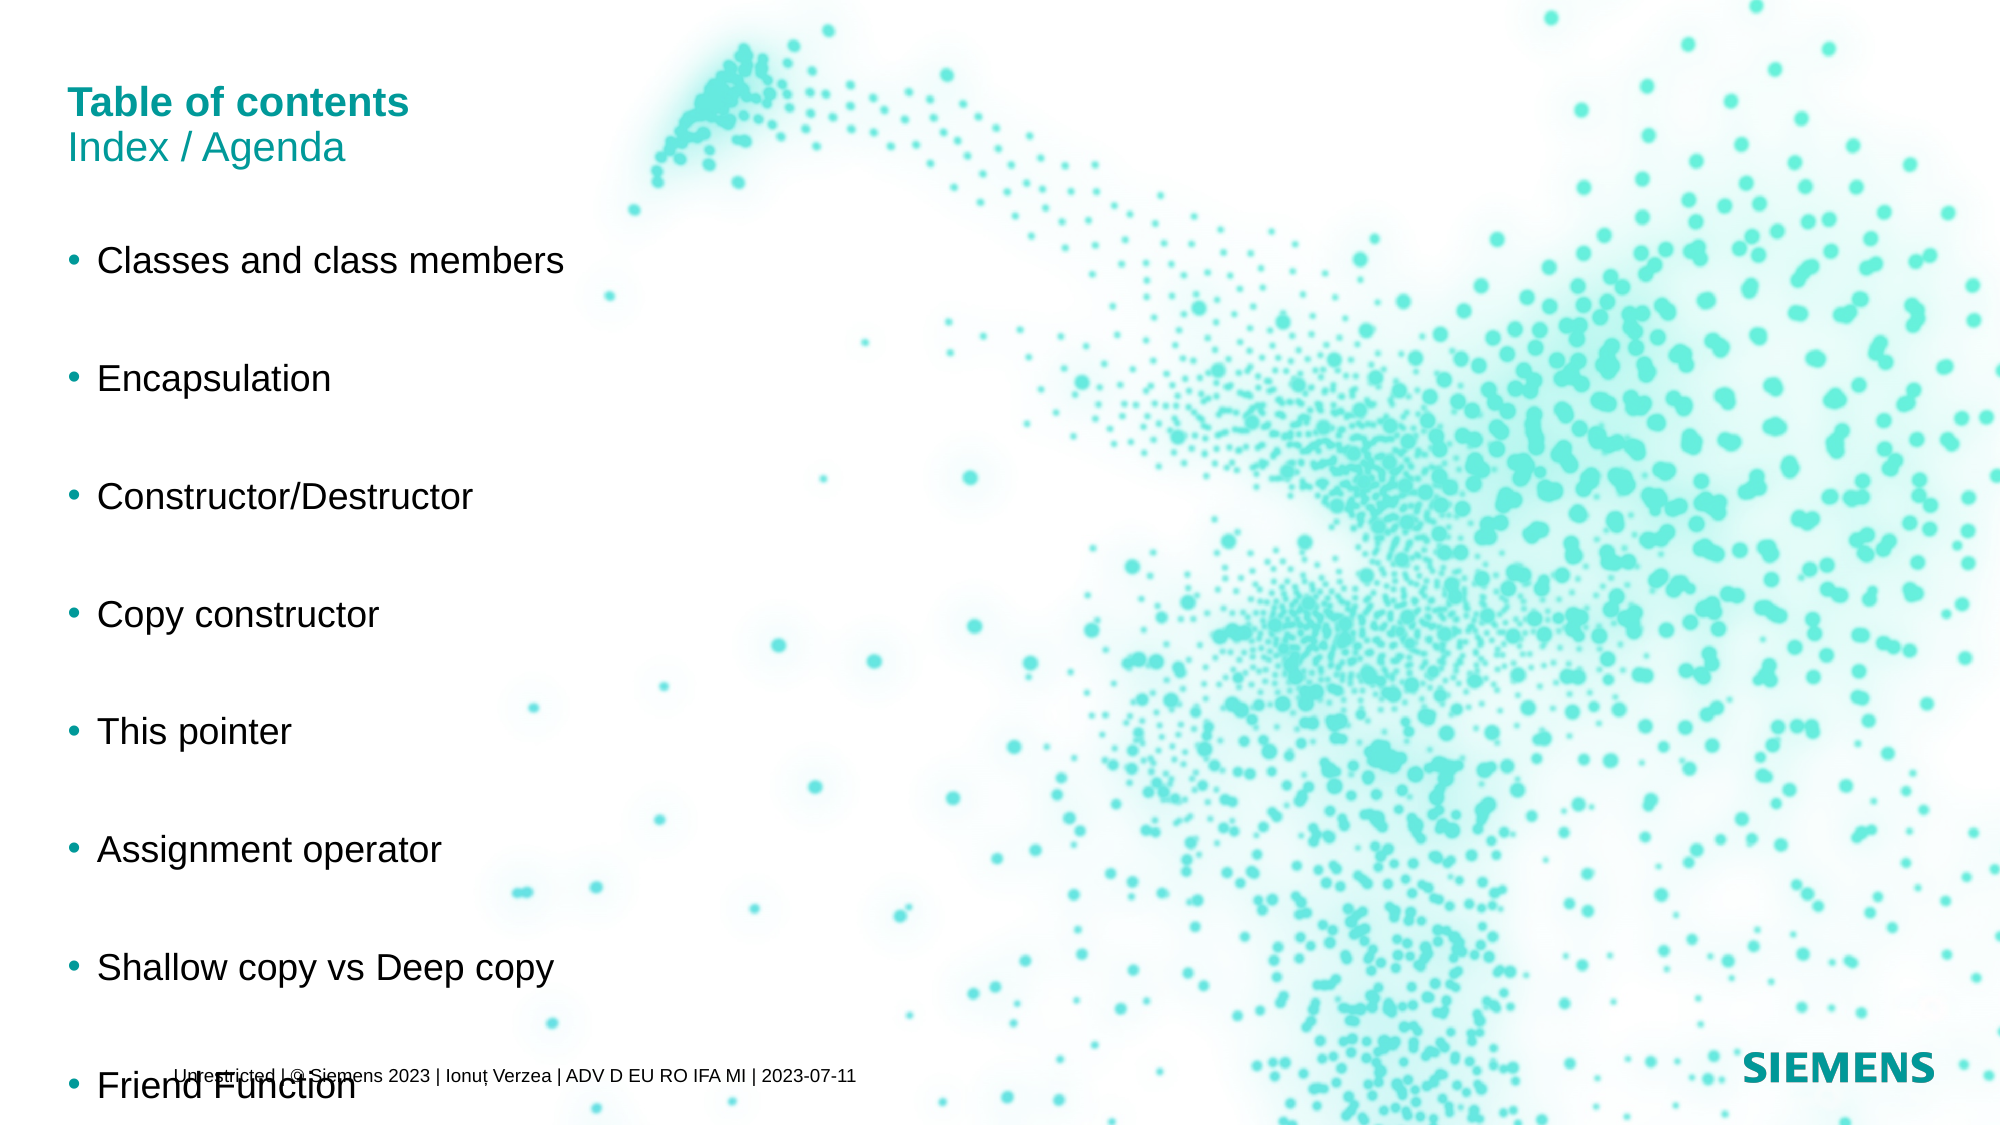

# Table of contents Index / Agenda
Classes and class members
Encapsulation
Constructor/Destructor
Copy constructor
This pointer
Assignment operator
Shallow copy vs Deep copy
Friend Function
Overloading operators
Hiding the implementation
References
Author
Unrestricted | © Siemens 2023 | Ionuț Verzea | ADV D EU RO IFA MI | 2023-07-11